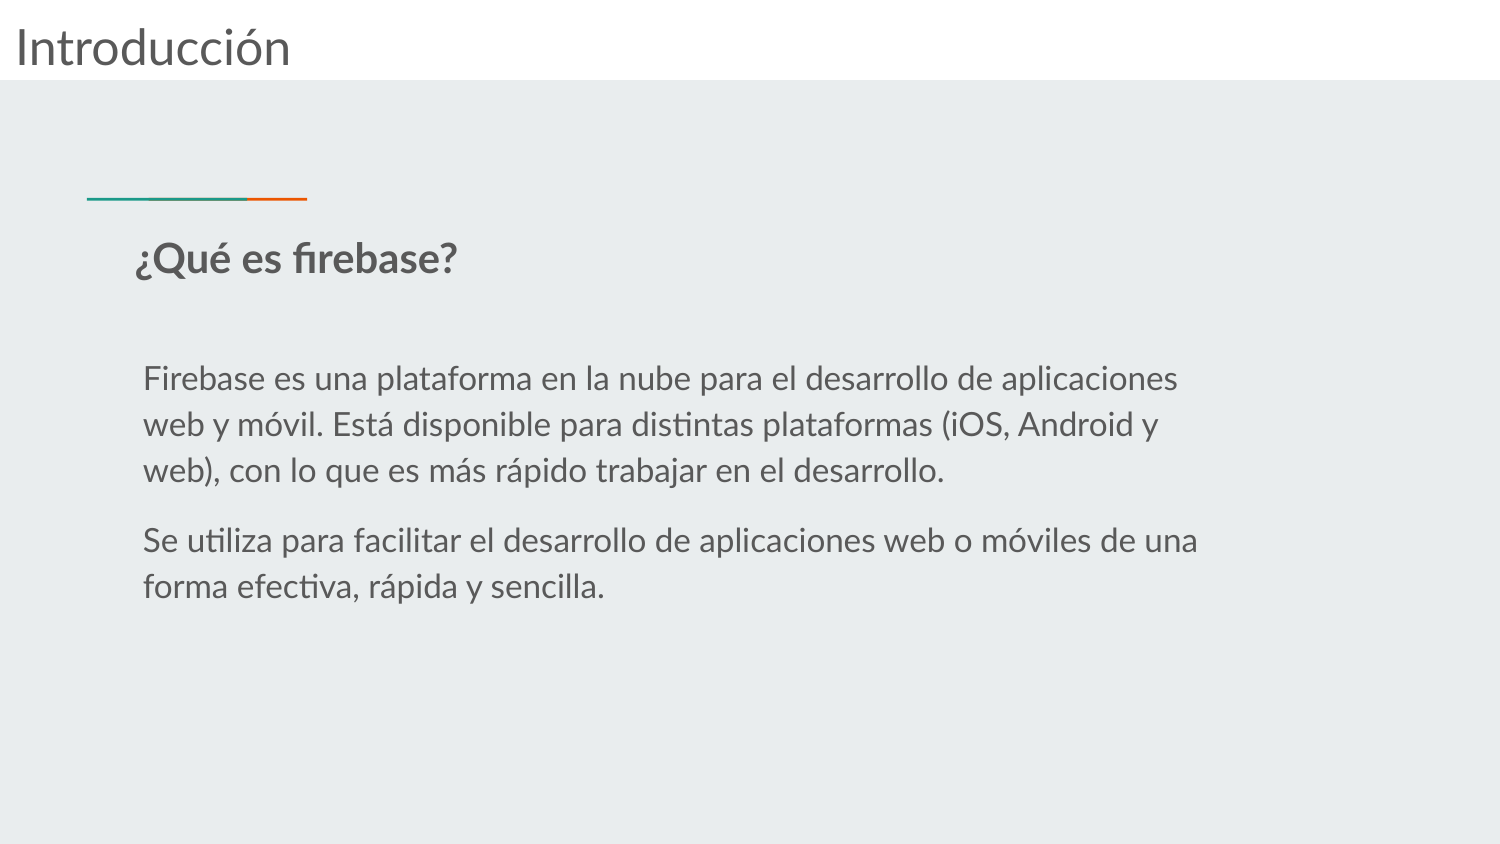

Introducción
# ¿Qué es firebase?
Firebase es una plataforma en la nube para el desarrollo de aplicaciones web y móvil. Está disponible para distintas plataformas (iOS, Android y web), con lo que es más rápido trabajar en el desarrollo.
Se utiliza para facilitar el desarrollo de aplicaciones web o móviles de una forma efectiva, rápida y sencilla.